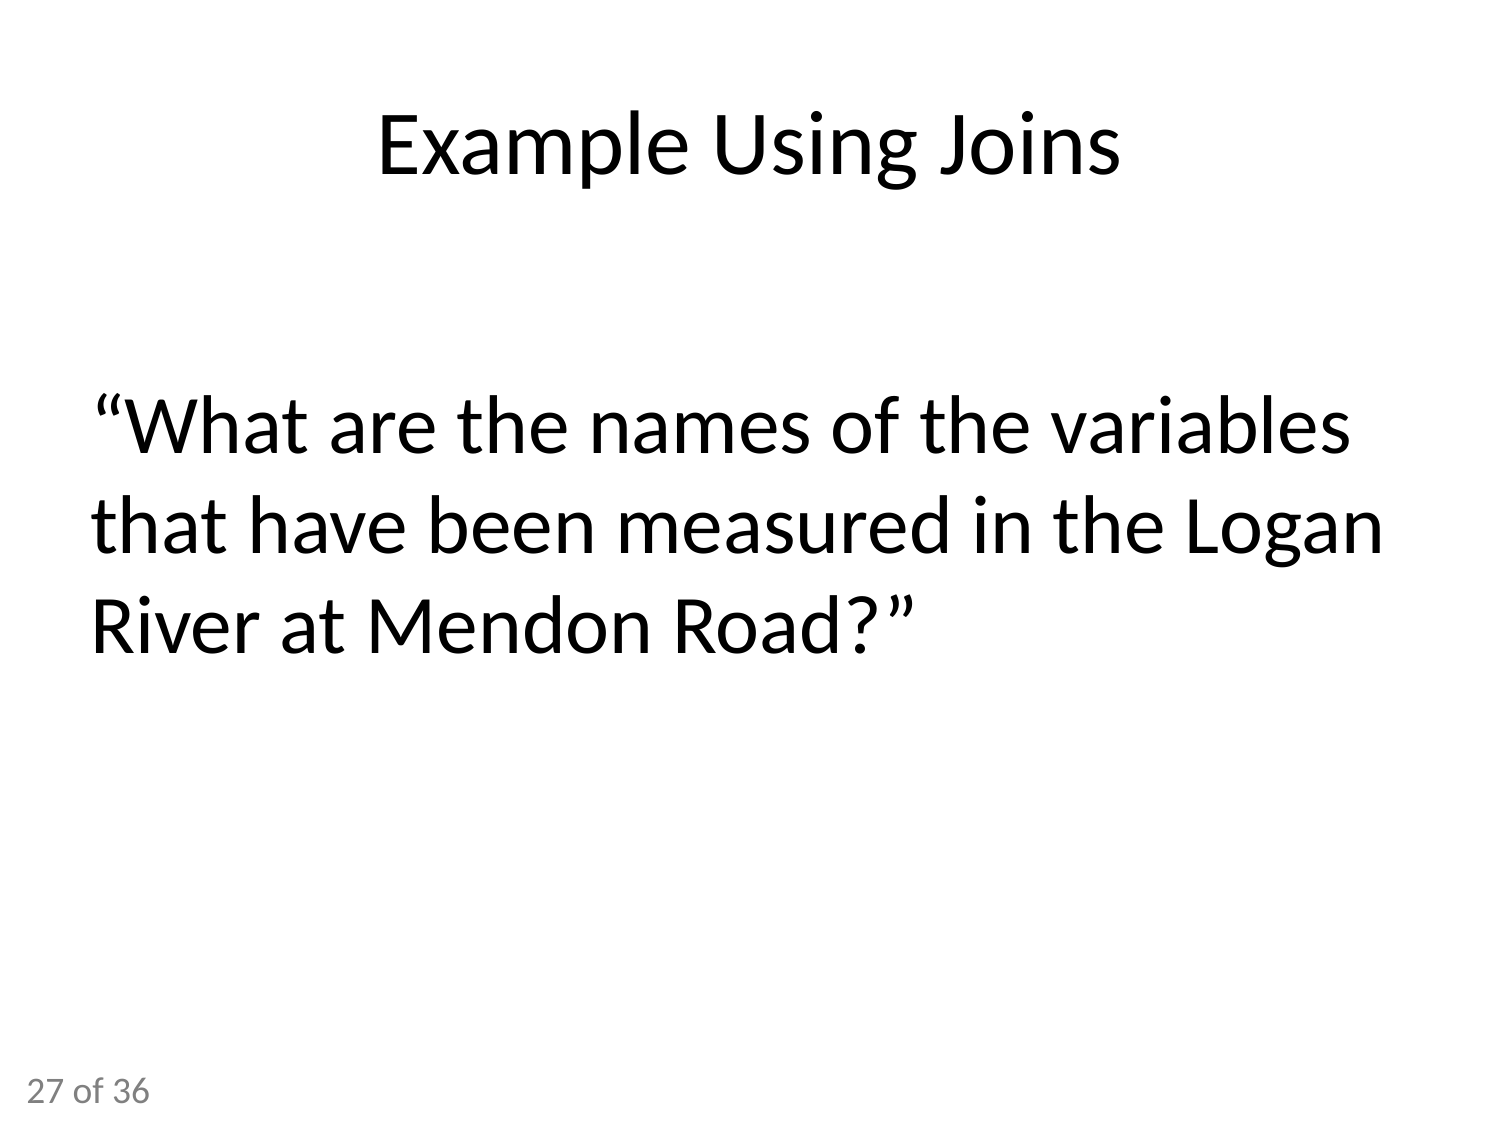

# Example Using Joins
“What are the names of the variables that have been measured in the Logan River at Mendon Road?”